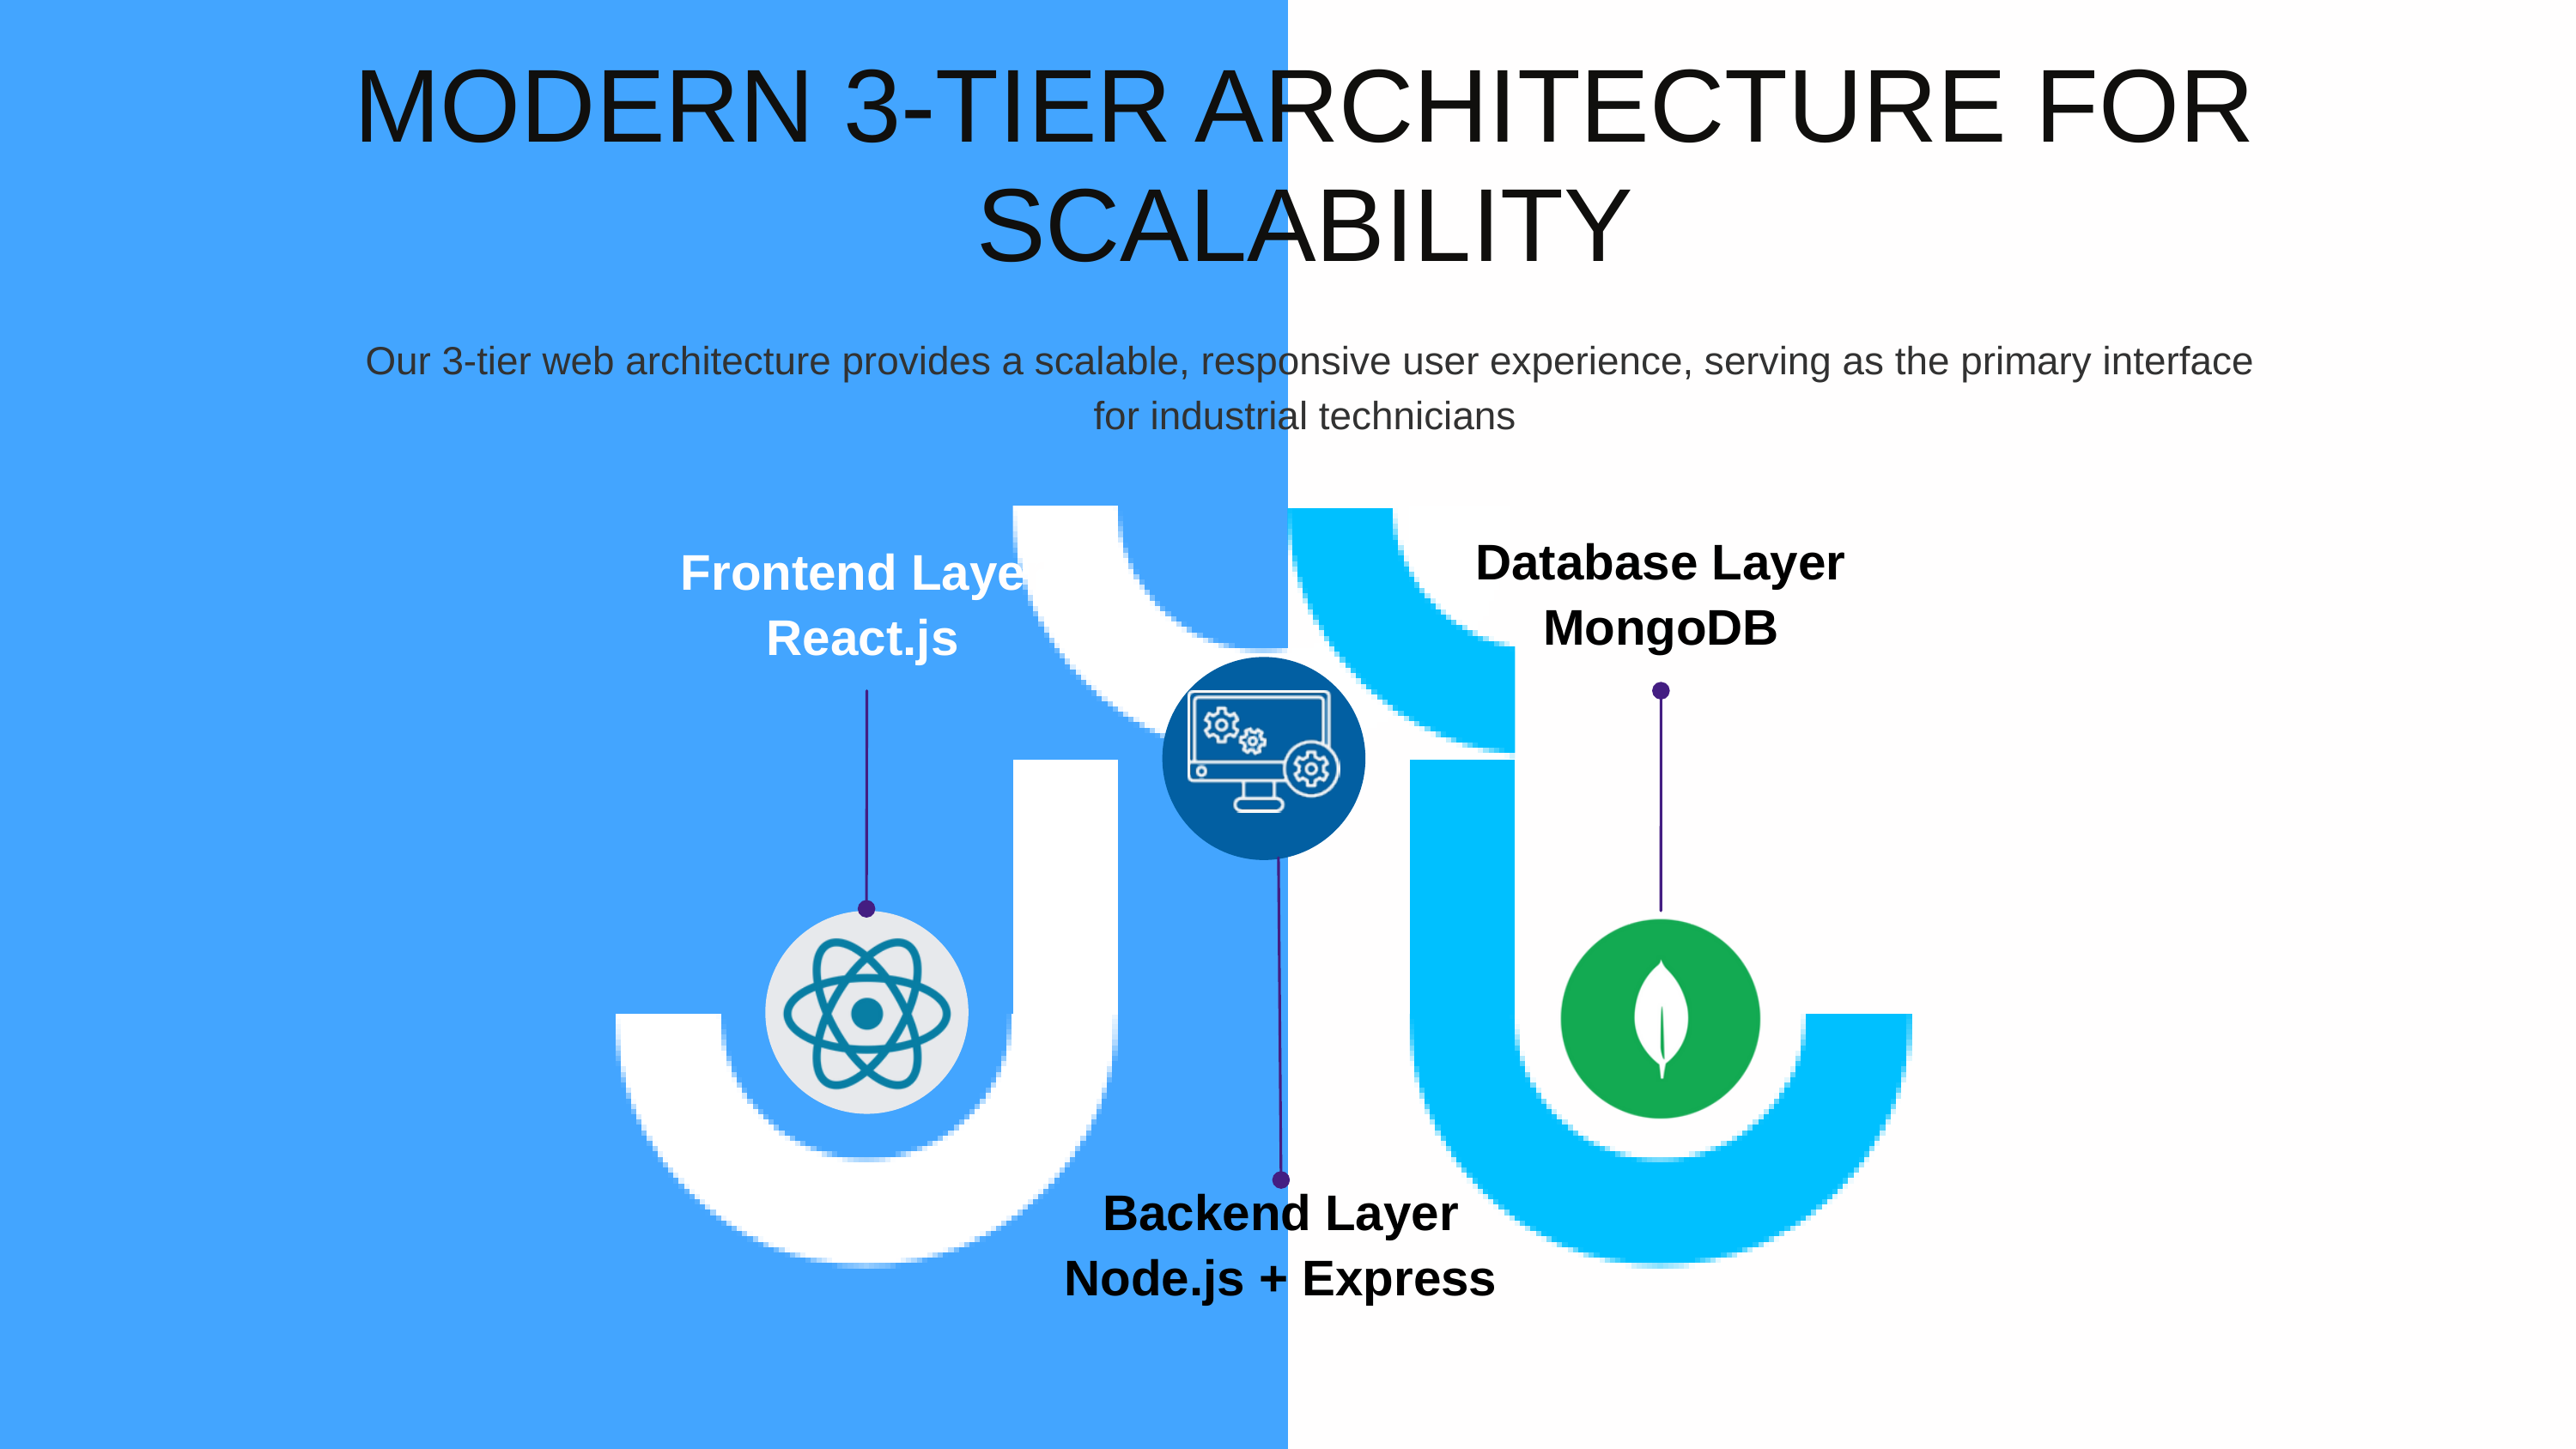

MODERN 3-TIER ARCHITECTURE FOR SCALABILITY
 Our 3-tier web architecture provides a scalable, responsive user experience, serving as the primary interface for industrial technicians

Database Layer
MongoDB
Frontend Layer
React.js

Backend Layer
Node.js + Express